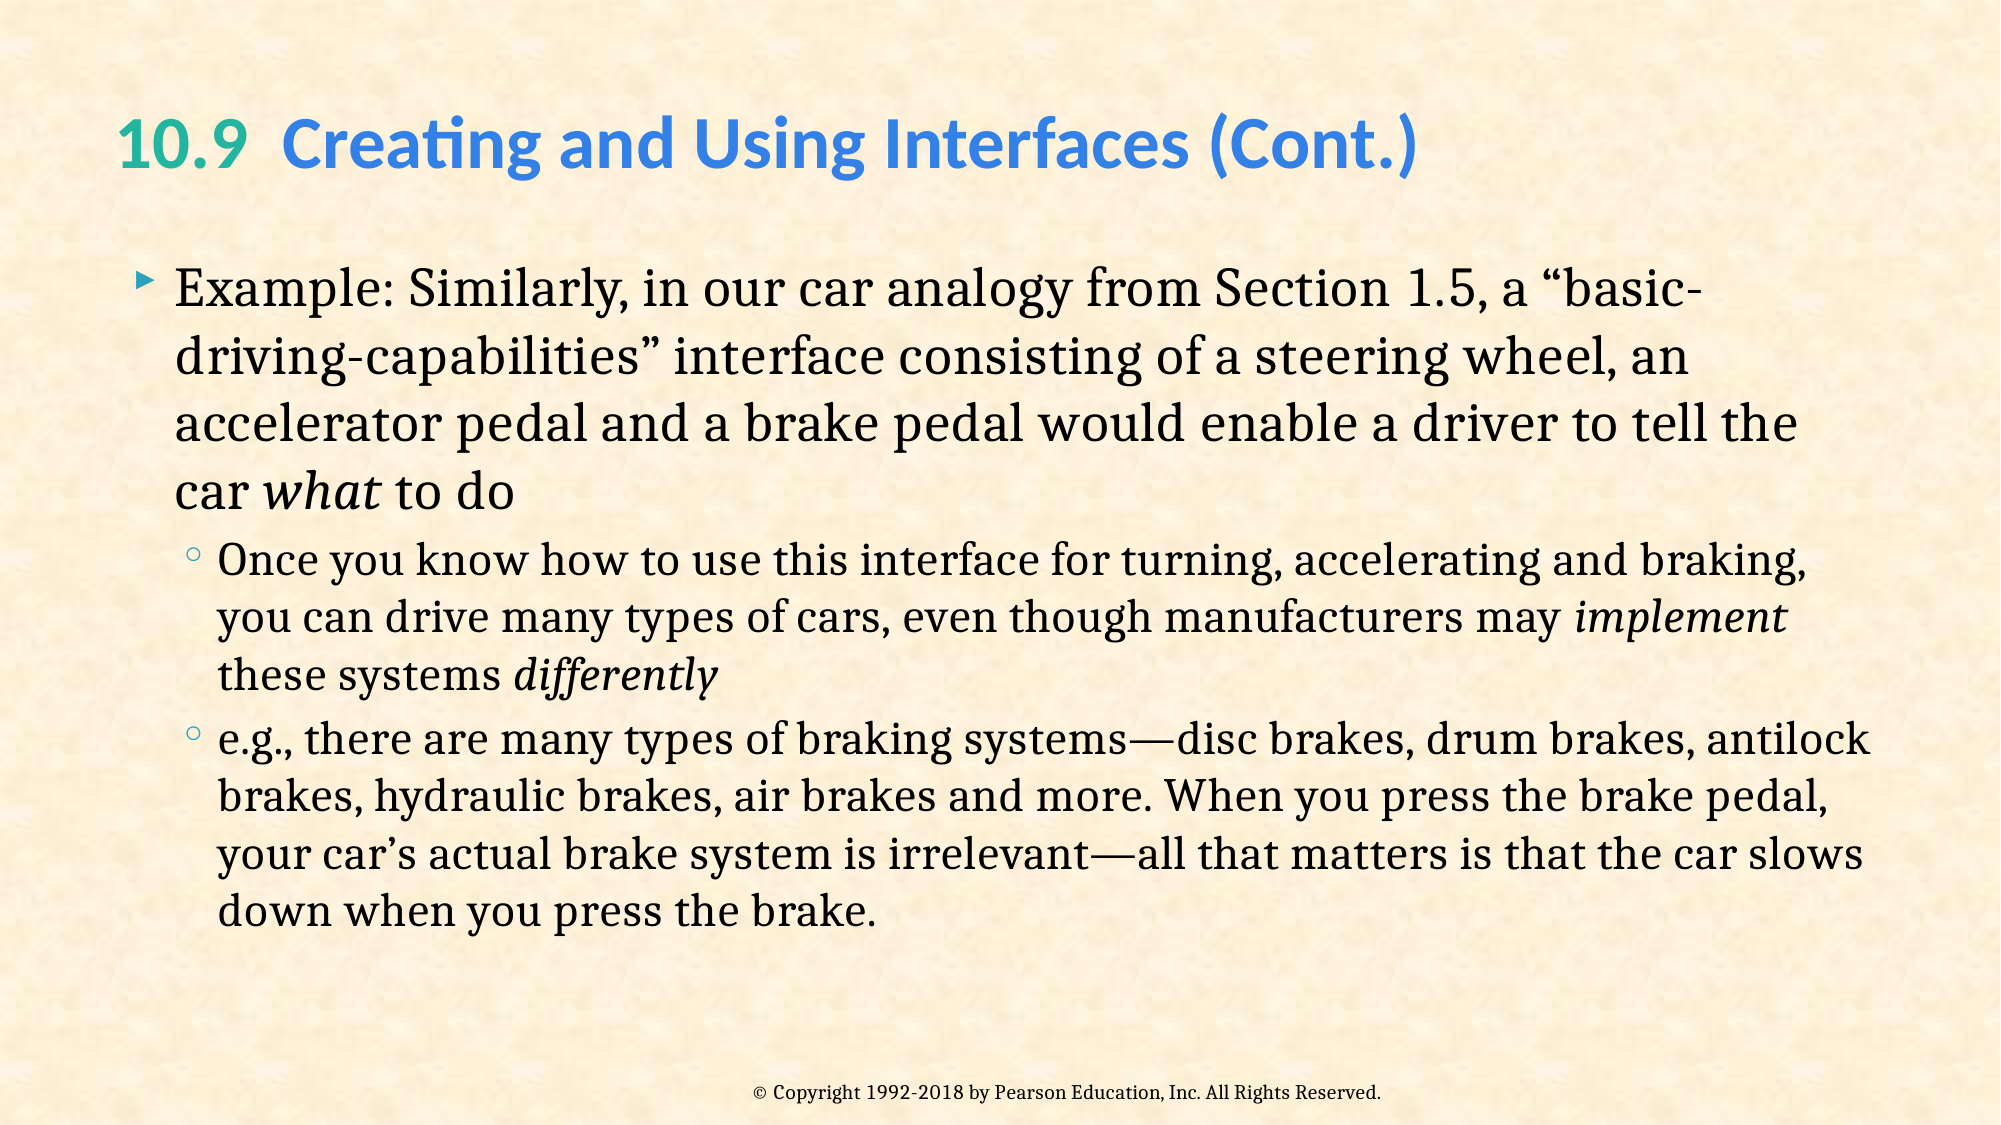

# 10.9  Creating and Using Interfaces (Cont.)
Example: Similarly, in our car analogy from Section 1.5, a “basic-driving-capabilities” interface consisting of a steering wheel, an accelerator pedal and a brake pedal would enable a driver to tell the car what to do
Once you know how to use this interface for turning, accelerating and braking, you can drive many types of cars, even though manufacturers may implement these systems differently
e.g., there are many types of braking systems—disc brakes, drum brakes, antilock brakes, hydraulic brakes, air brakes and more. When you press the brake pedal, your car’s actual brake system is irrelevant—all that matters is that the car slows down when you press the brake.
© Copyright 1992-2018 by Pearson Education, Inc. All Rights Reserved.